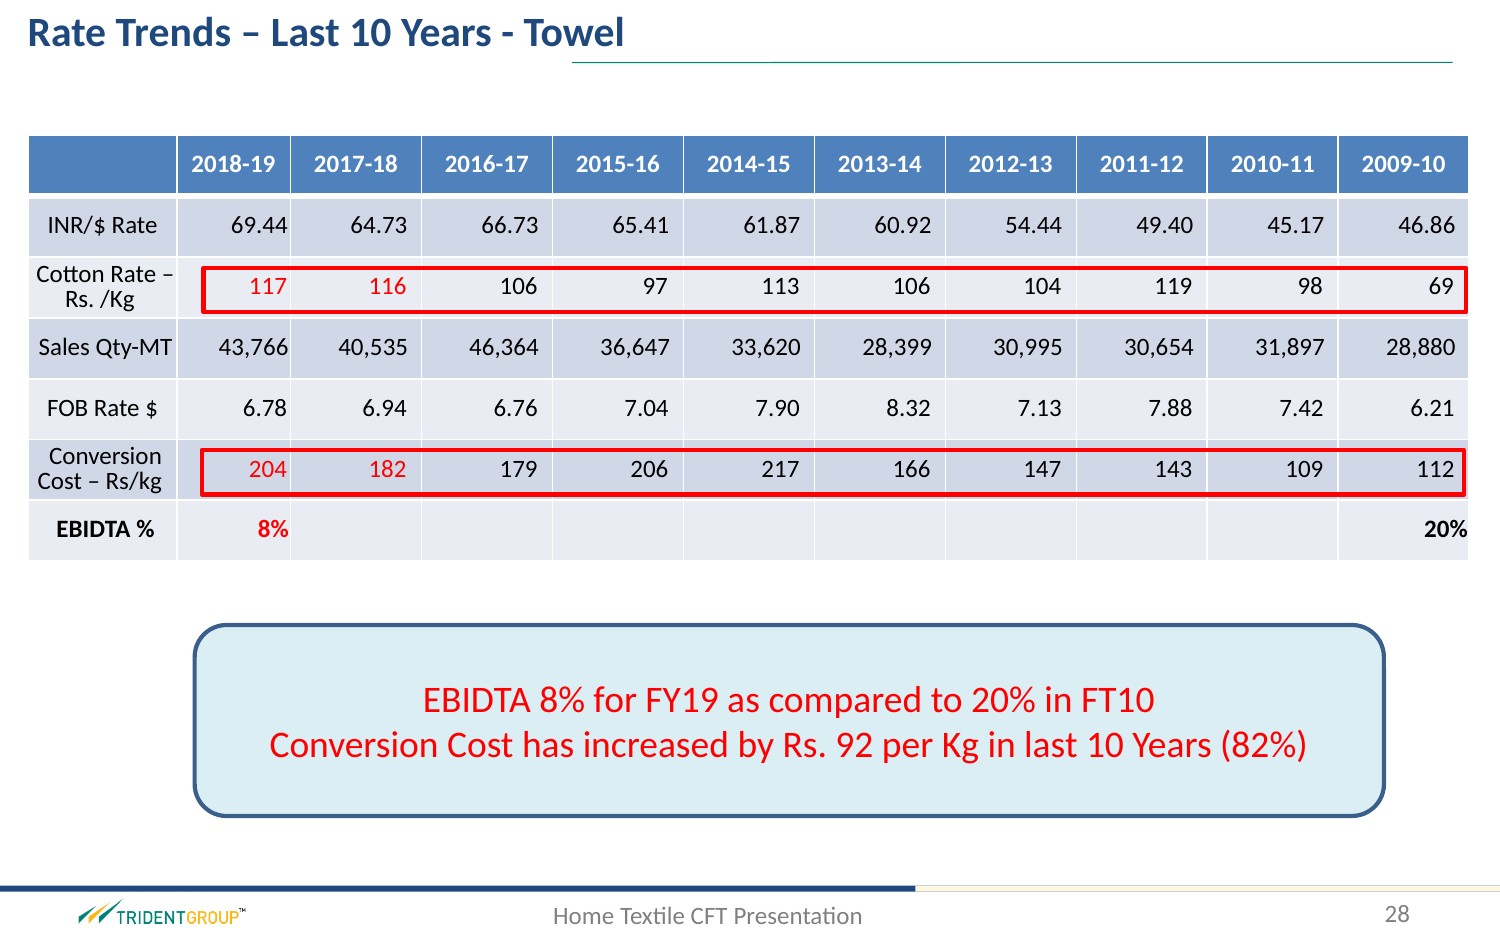

Rate Trends – Last 10 Years - Towel

|  | 2018-19 | 2017-18 | 2016-17 | 2015-16 | 2014-15 | 2013-14 | 2012-13 | 2011-12 | 2010-11 | 2009-10 |
| --- | --- | --- | --- | --- | --- | --- | --- | --- | --- | --- |
| INR/$ Rate | 69.44 | 64.73 | 66.73 | 65.41 | 61.87 | 60.92 | 54.44 | 49.40 | 45.17 | 46.86 |
| Cotton Rate – Rs. /Kg | 117 | 116 | 106 | 97 | 113 | 106 | 104 | 119 | 98 | 69 |
| Sales Qty-MT | 43,766 | 40,535 | 46,364 | 36,647 | 33,620 | 28,399 | 30,995 | 30,654 | 31,897 | 28,880 |
| FOB Rate $ | 6.78 | 6.94 | 6.76 | 7.04 | 7.90 | 8.32 | 7.13 | 7.88 | 7.42 | 6.21 |
| Conversion Cost – Rs/kg | 204 | 182 | 179 | 206 | 217 | 166 | 147 | 143 | 109 | 112 |
| EBIDTA % | 8% |  |  |  |  |  |  |  |  | 20% |

EBIDTA 8% for FY19 as compared to 20% in FT10
Conversion Cost has increased by Rs. 92 per Kg in last 10 Years (82%)